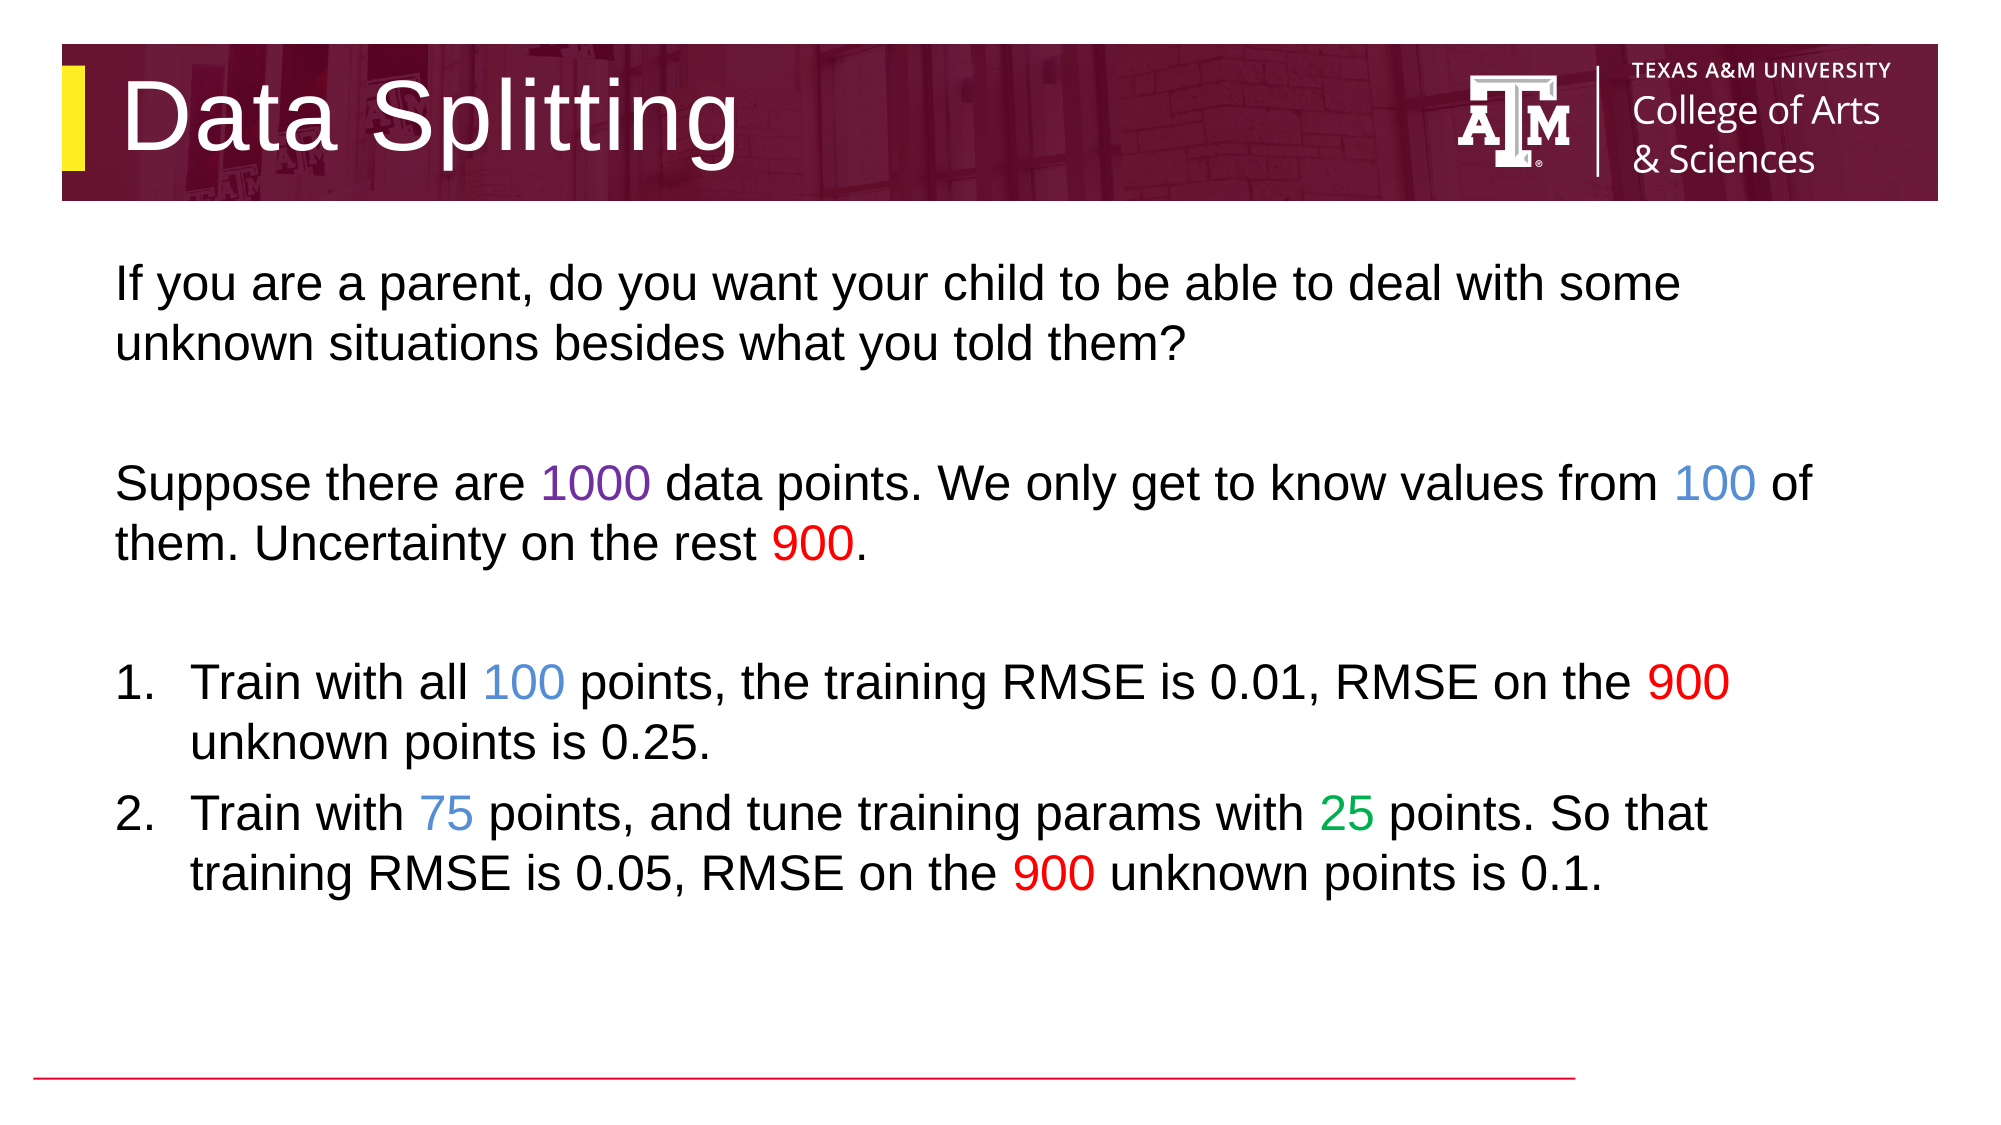

# Data Splitting
If you are a parent, do you want your child to be able to deal with some unknown situations besides what you told them?

Suppose there are 1000 data points. We only get to know values from 100 of them. Uncertainty on the rest 900.

Train with all 100 points, the training RMSE is 0.01, RMSE on the 900 unknown points is 0.25.
Train with 75 points, and tune training params with 25 points. So that training RMSE is 0.05, RMSE on the 900 unknown points is 0.1.